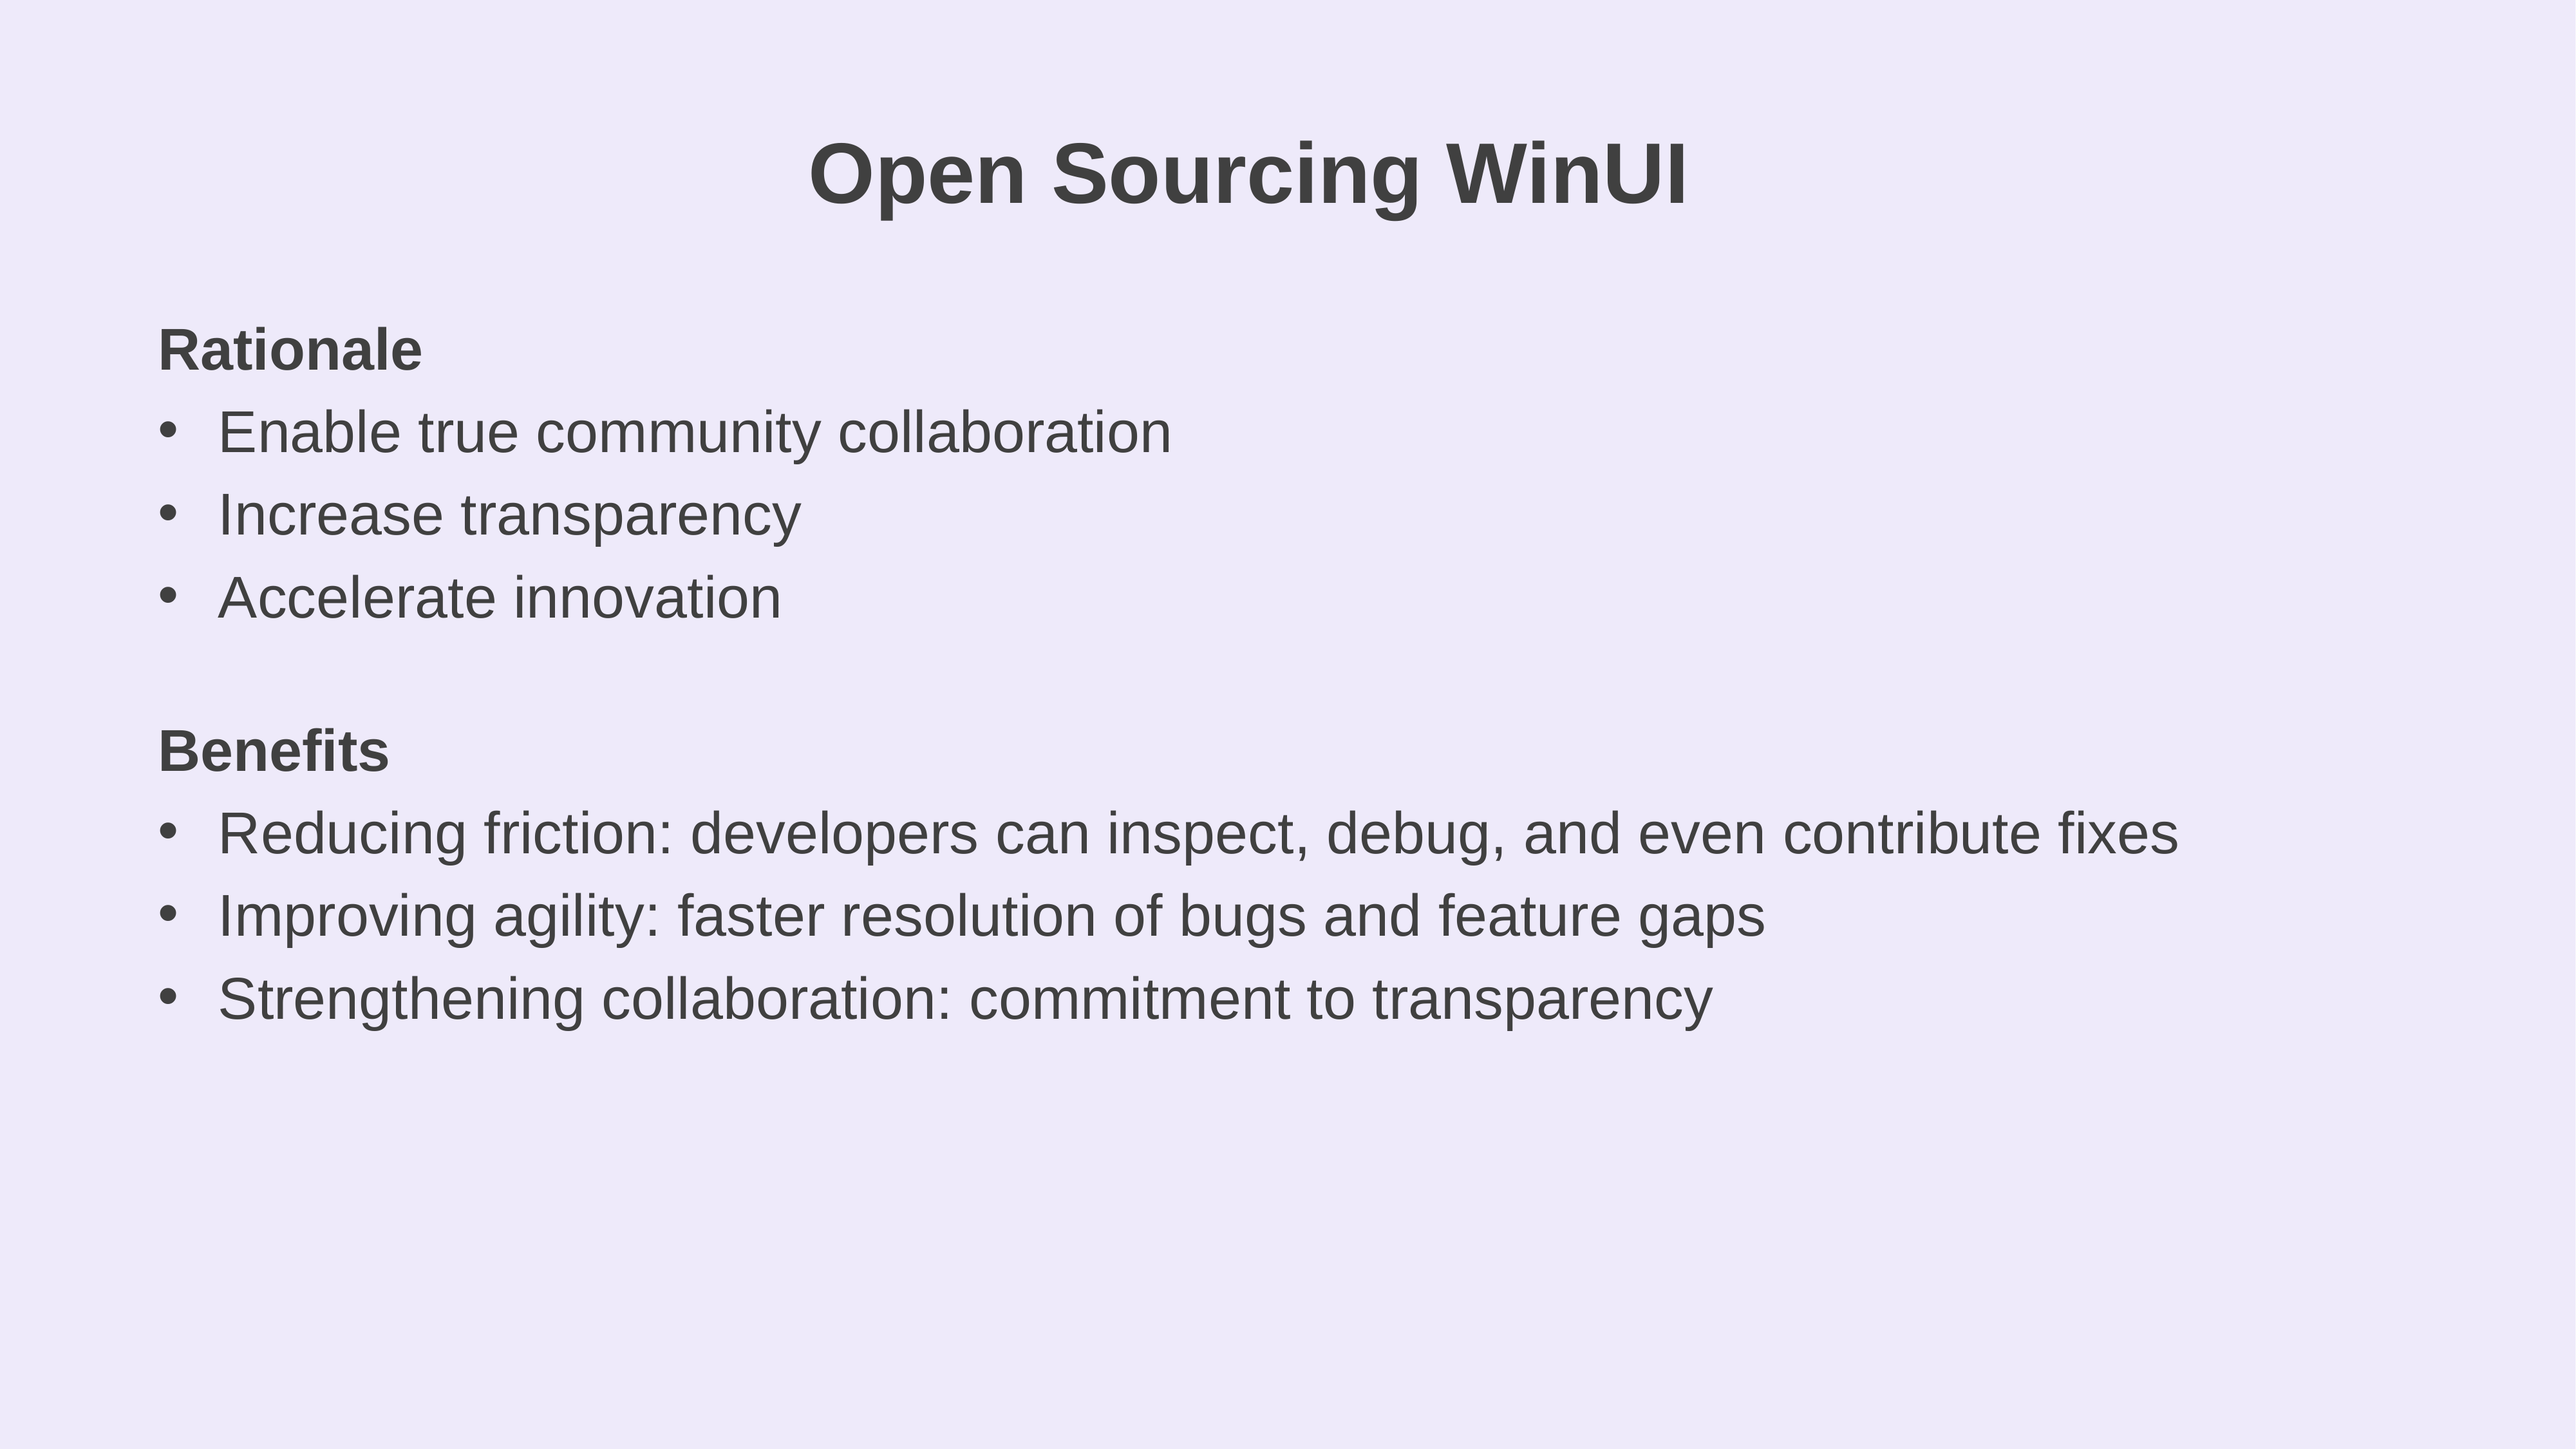

# Open Sourcing WinUI
Rationale
Enable true community collaboration
Increase transparency
Accelerate innovation
Benefits
Reducing friction: developers can inspect, debug, and even contribute fixes
Improving agility: faster resolution of bugs and feature gaps
Strengthening collaboration: commitment to transparency